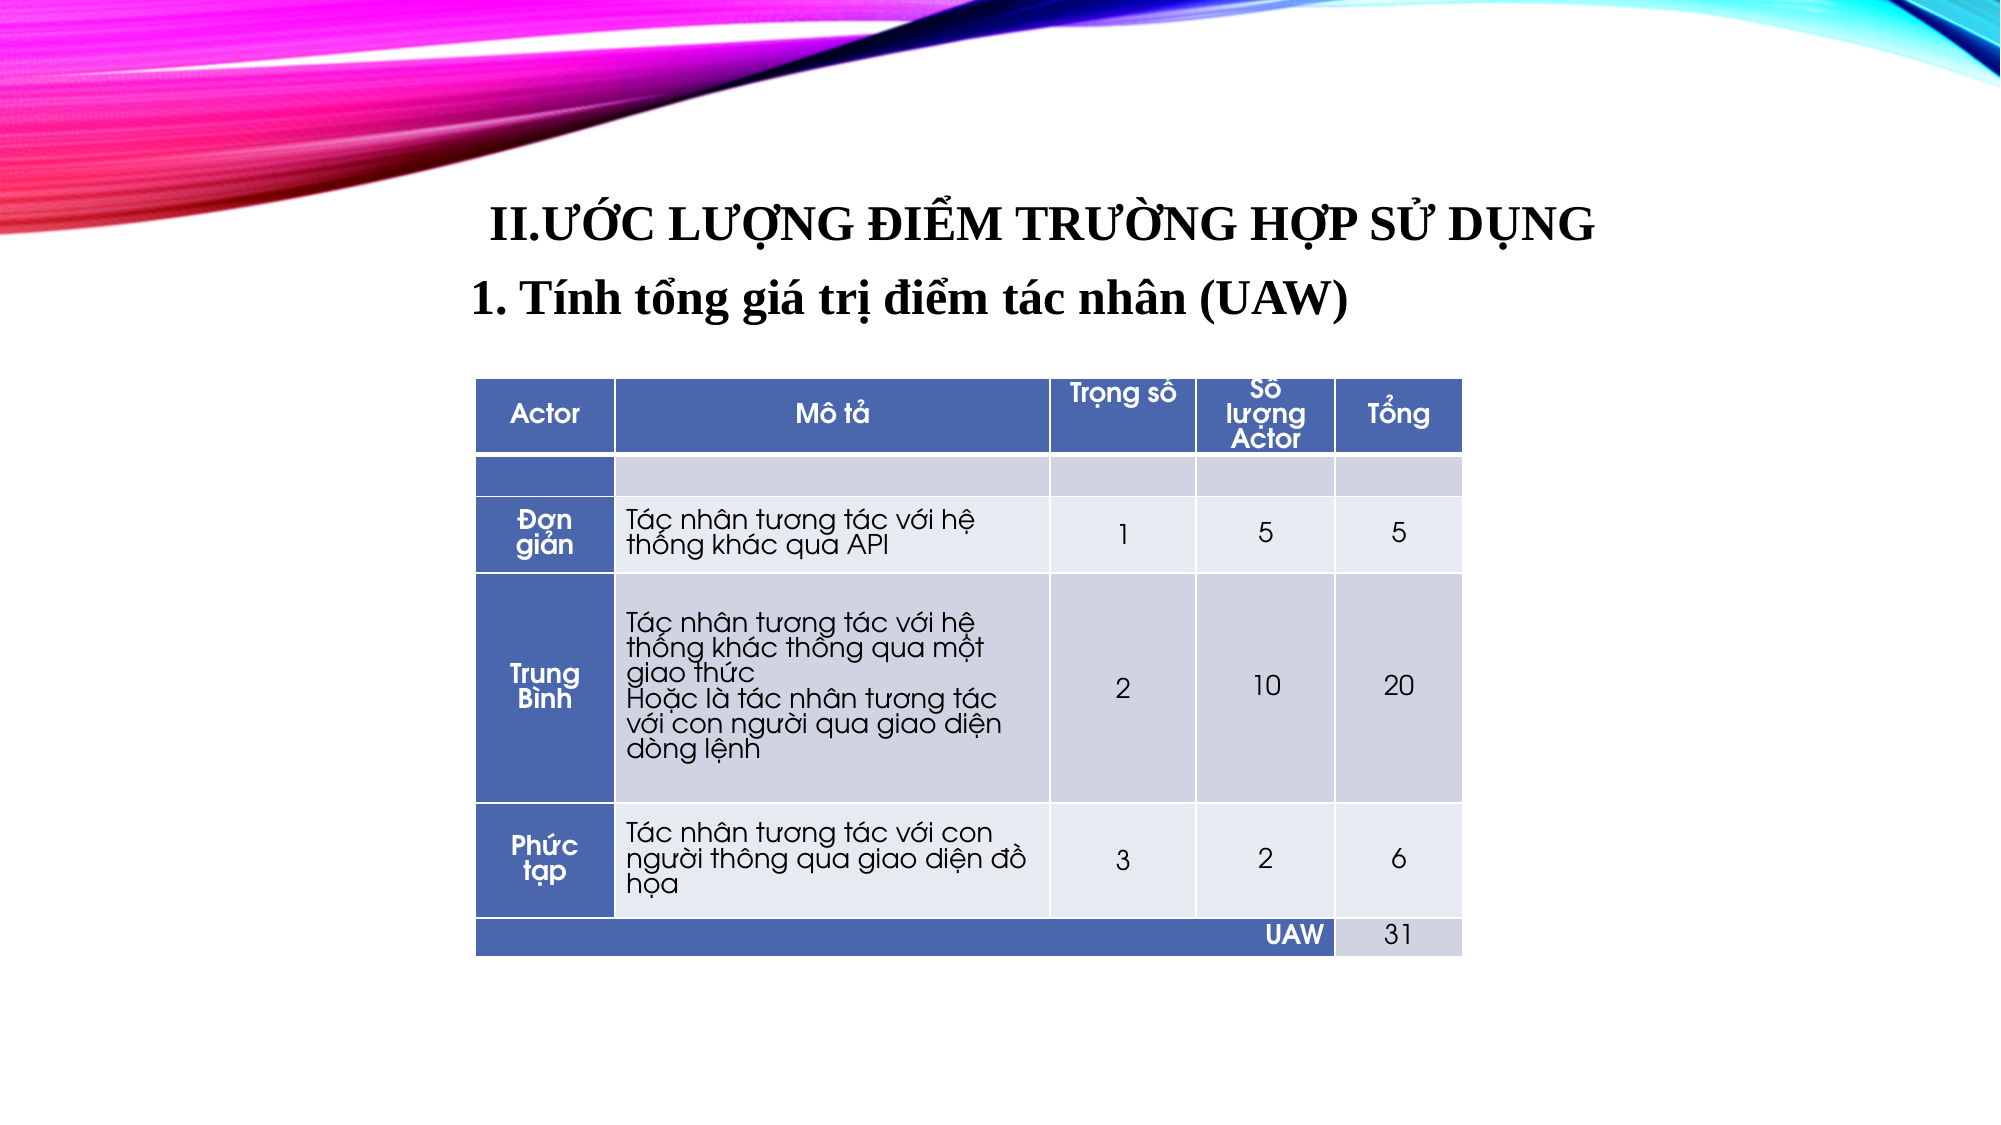

# II.Ước lượng điểm trường hợp sử dụng
1. Tính tổng giá trị điểm tác nhân (UAW)

| Actor | Mô tả | Trọng số | Số lượng Actor | Tổng |
| --- | --- | --- | --- | --- |
|  |  |  |  |  |
| Đơn giản | Tác nhân tương tác với hệ thống khác qua API | 1 | 5 | 5 |
| Trung Bình | Tác nhân tương tác với hệ thống khác thông qua một giao thức Hoặc là tác nhân tương tác với con người qua giao diện dòng lệnh | 2 | 10 | 20 |
| Phức tạp | Tác nhân tương tác với con người thông qua giao diện đồ họa | 3 | 2 | 6 |
| UAW |  |  |  | 31 |